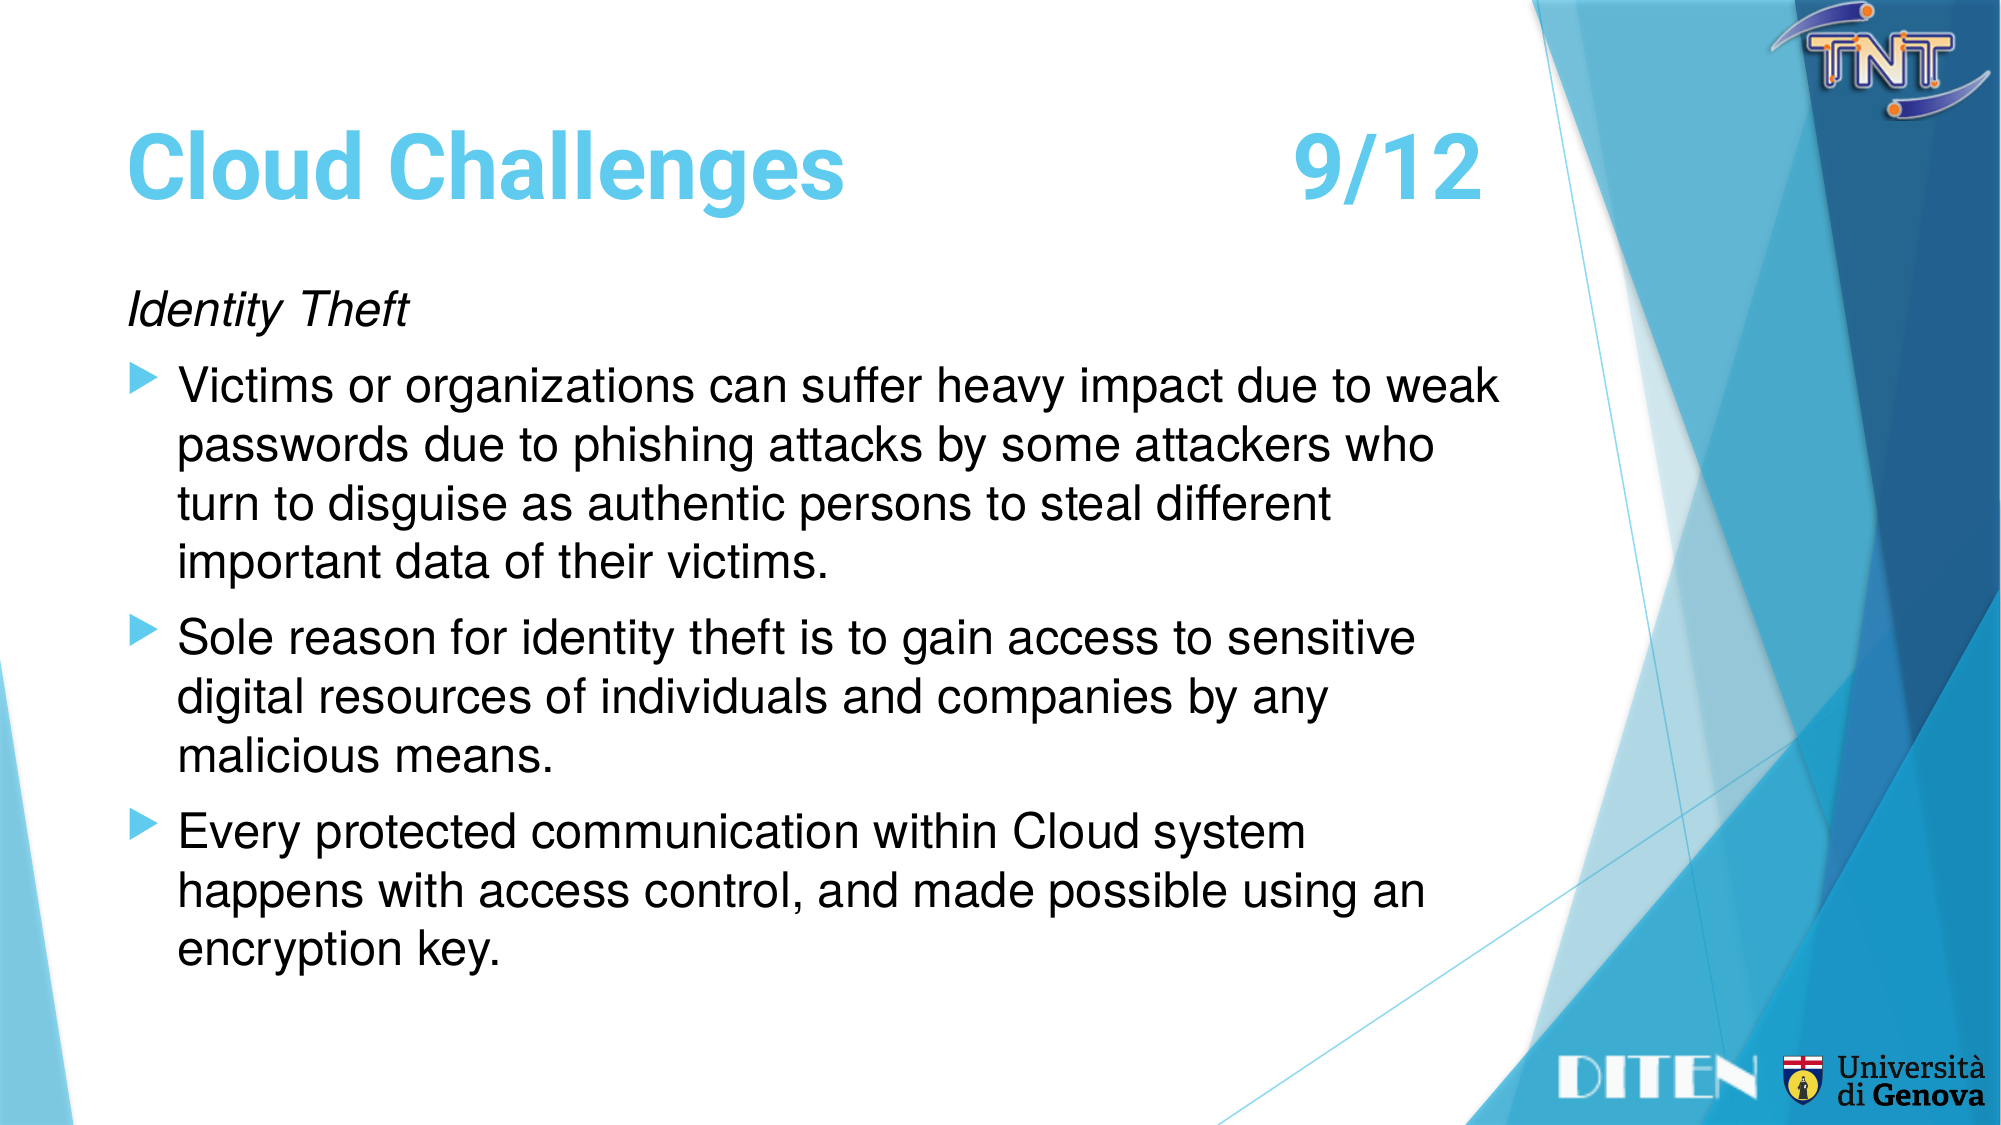

# Cloud Challenges	9/12
Identity Theft
Victims or organizations can suffer heavy impact due to weak passwords due to phishing attacks by some attackers who turn to disguise as authentic persons to steal different important data of their victims.
Sole reason for identity theft is to gain access to sensitive digital resources of individuals and companies by any malicious means.
Every protected communication within Cloud system happens with access control, and made possible using an encryption key.